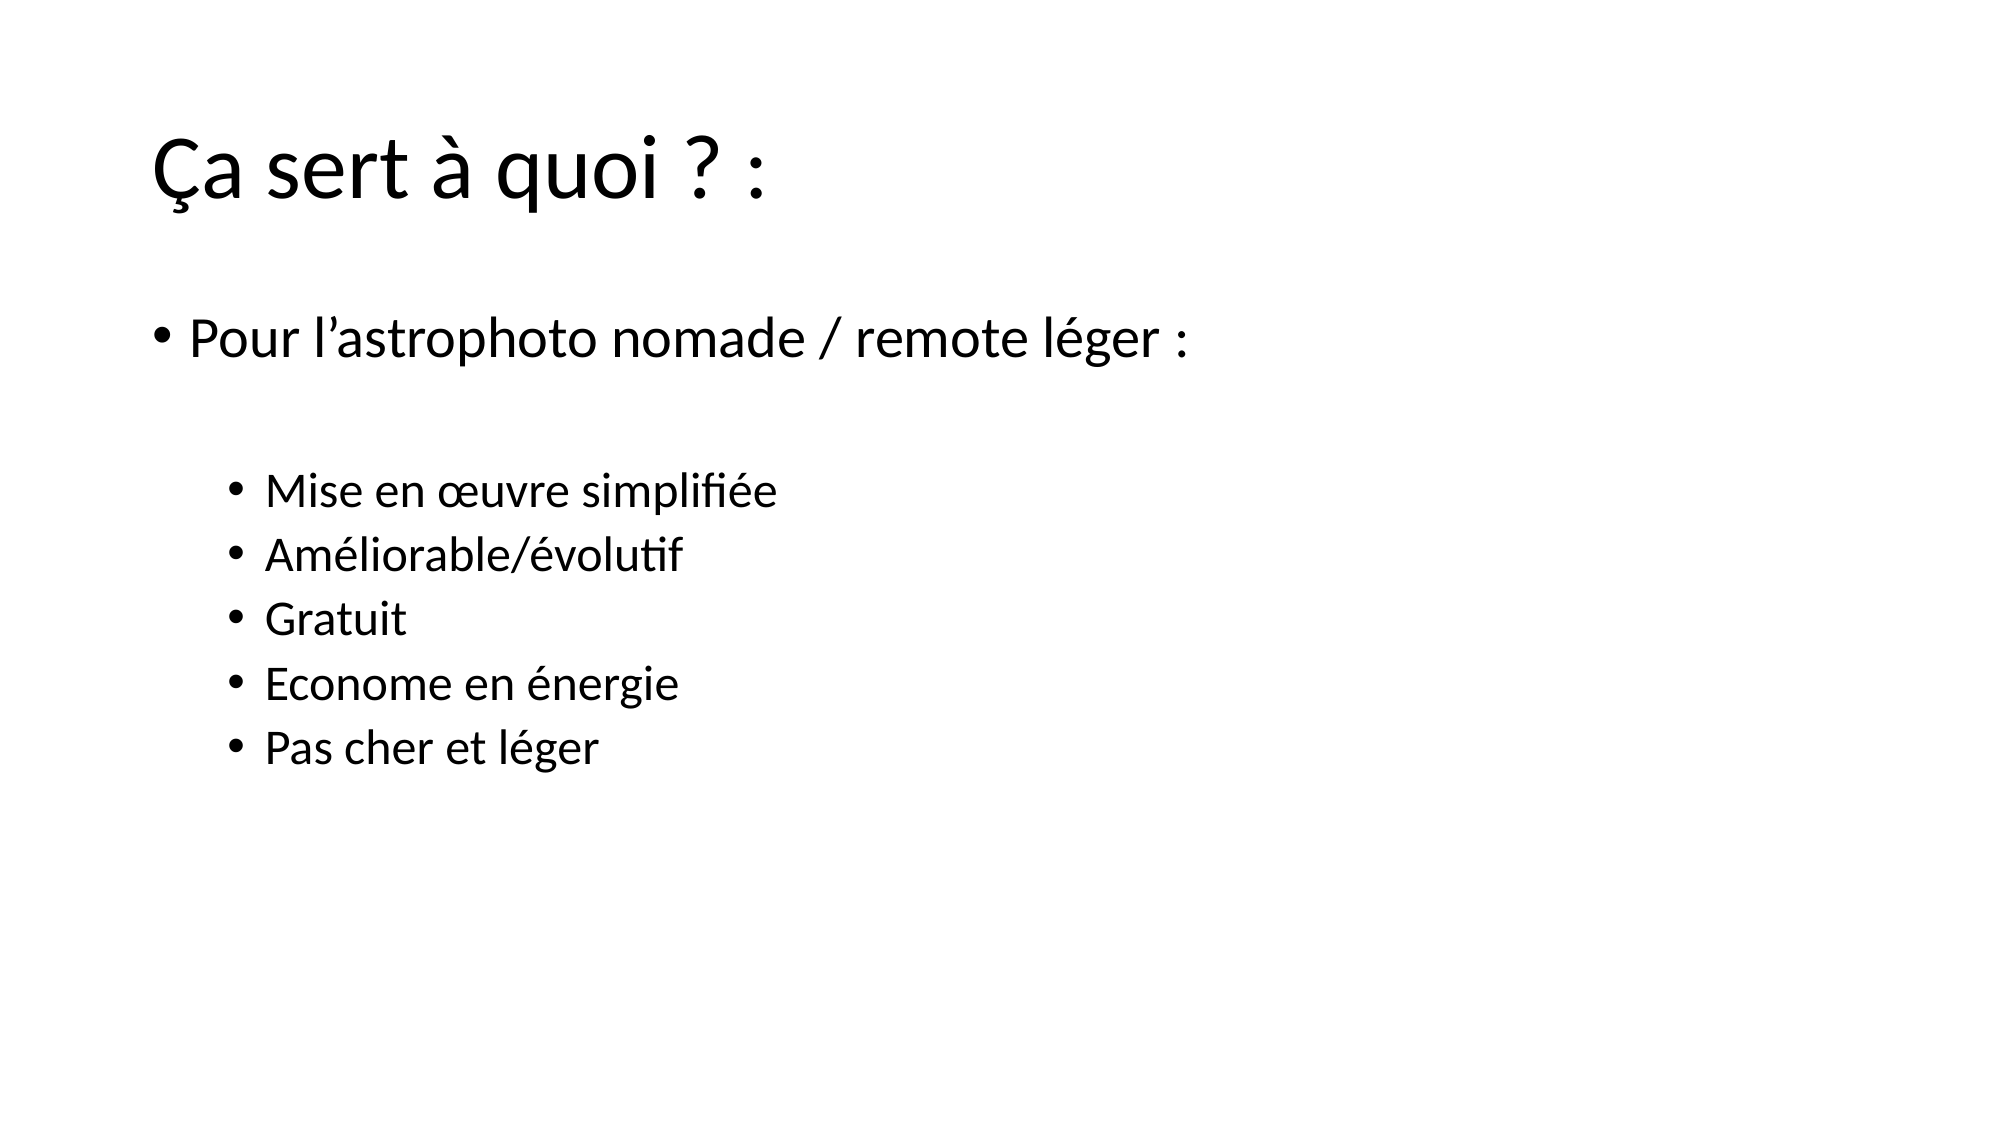

Ça sert à quoi ? :
Pour l’astrophoto nomade / remote léger :

Mise en œuvre simplifiée
Améliorable/évolutif
Gratuit
Econome en énergie
Pas cher et léger